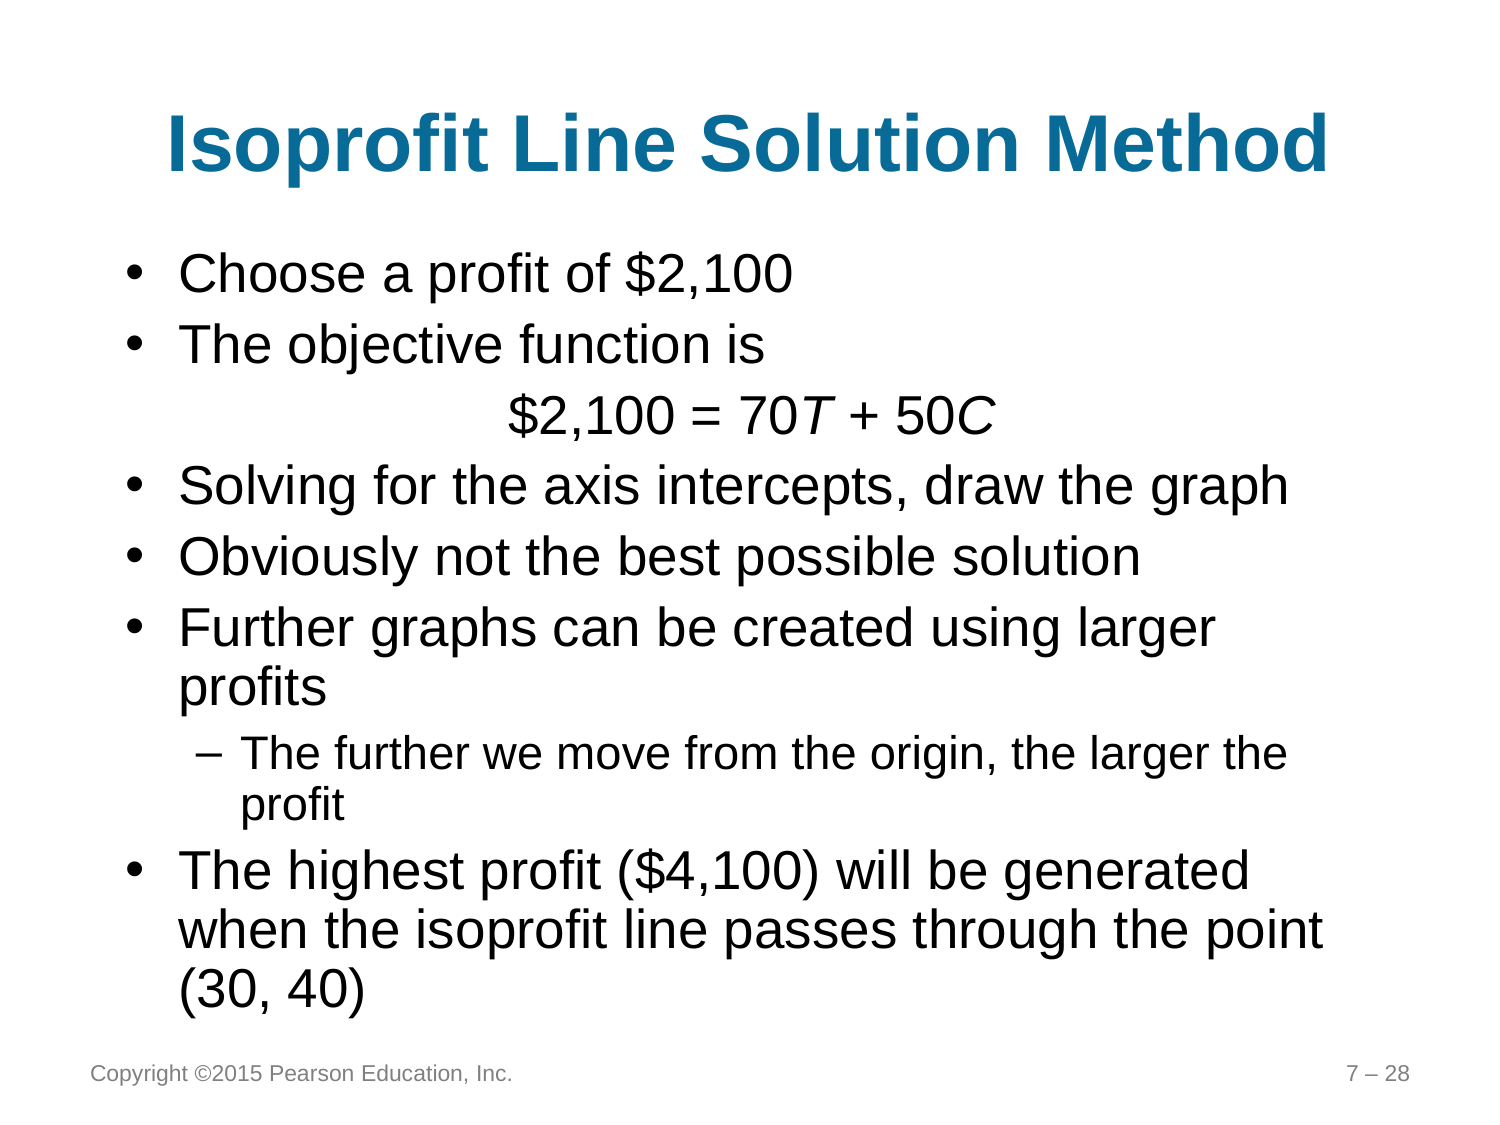

# Isoprofit Line Solution Method
Choose a profit of $2,100
The objective function is
$2,100 = 70T + 50C
Solving for the axis intercepts, draw the graph
Obviously not the best possible solution
Further graphs can be created using larger profits
The further we move from the origin, the larger the profit
The highest profit ($4,100) will be generated when the isoprofit line passes through the point (30, 40)
Copyright ©2015 Pearson Education, Inc.
7 – 28